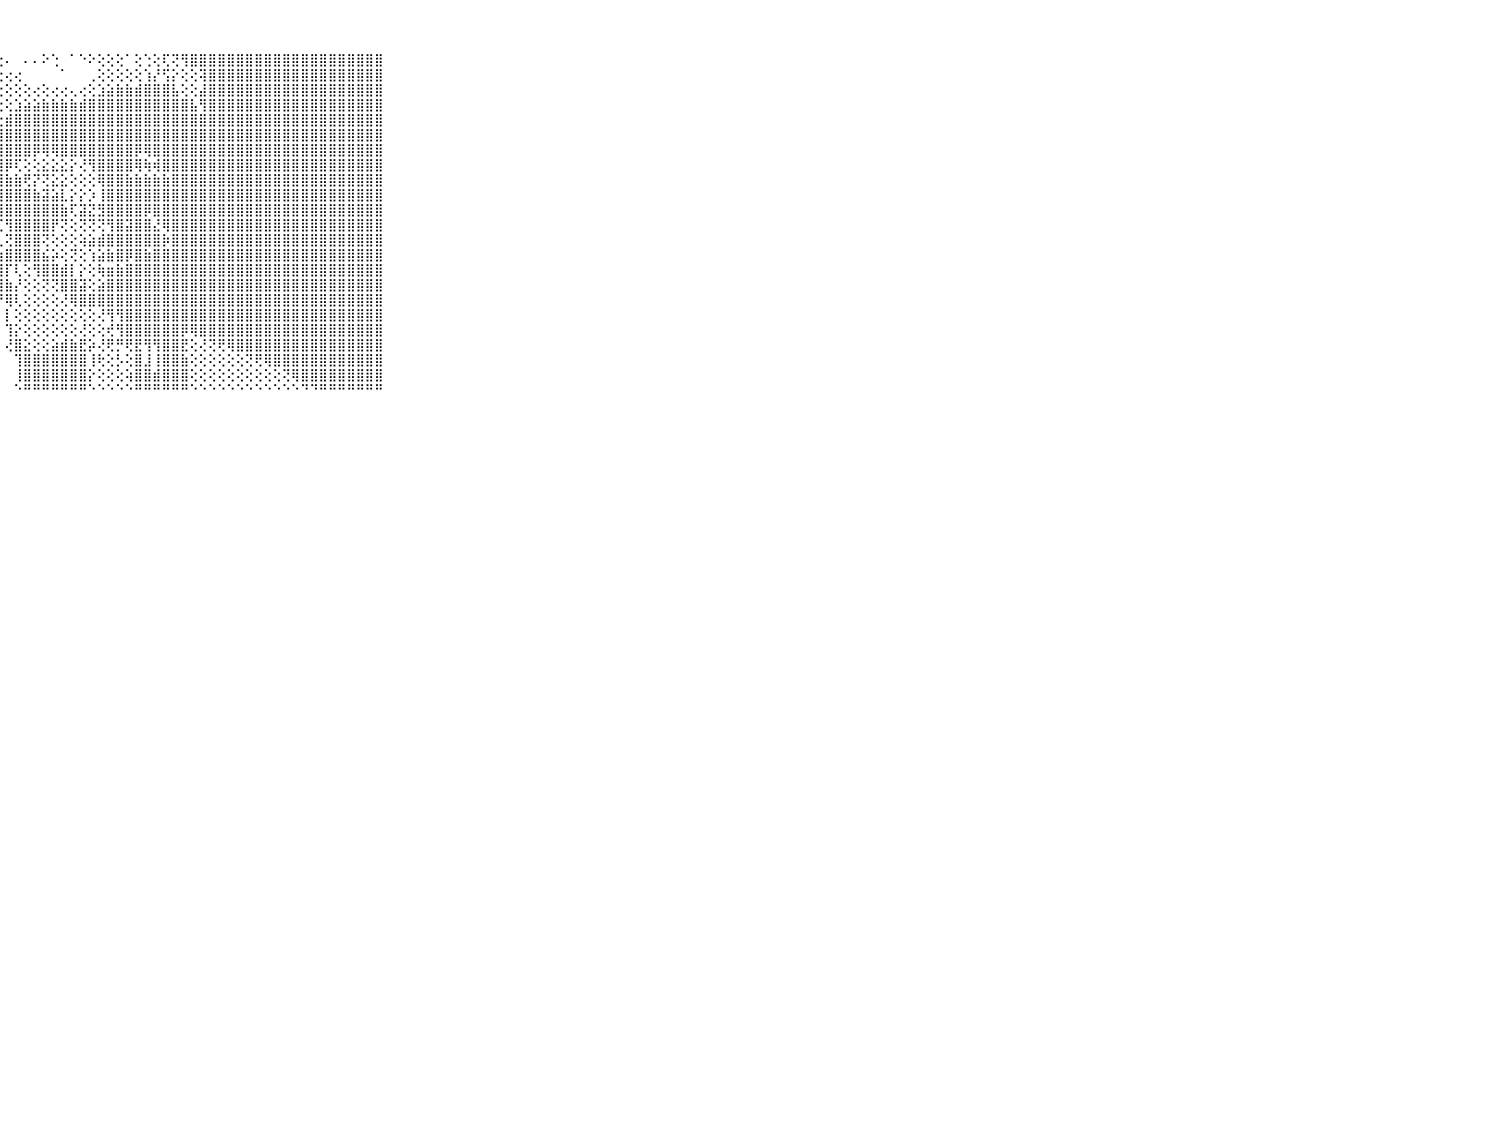

⠀⠀⠀⠀⠀⠀⠀⠀⠀⠀⠀⣿⣿⣿⣿⣿⣿⣿⣿⣿⣿⣿⣿⣿⣿⡿⢇⢕⠄⠀⠄⠄⠕⢑⠀⠁⠑⠕⢕⢕⢕⠁⢕⢑⢕⢏⢝⢻⣿⣿⣿⣿⣿⣿⣿⣿⣿⣿⣿⣿⣿⣿⣿⣿⣿⣿⣿⣿⣿⠀⠀⠀⠀⠀⠀⠀⠀⠀⠀⠀⠀
⠀⠀⠀⠀⠀⠀⠀⠀⠀⠀⠀⣿⣿⣿⣿⣿⣿⣿⣿⣿⣿⣿⢿⢯⢟⢕⢕⢕⢔⢔⠀⠀⠀⠀⠁⠀⠀⢀⢕⢕⢕⢕⢕⢱⡜⢫⡕⢕⢕⢽⣿⣿⣿⣿⣿⣿⣿⣿⣿⣿⣿⣿⣿⣿⣿⣿⣿⣿⣿⠀⠀⠀⠀⠀⠀⠀⠀⠀⠀⠀⠀
⠀⠀⠀⠀⠀⠀⠀⠀⠀⠀⠀⣿⣿⣿⣿⣿⣿⣿⣿⣿⣿⣿⣾⡕⢕⢕⢕⢕⢕⢕⢕⢔⢕⢔⢔⢄⢔⢕⣱⣵⣷⣷⣾⣿⣿⣿⣧⢕⢕⣼⣿⣿⣿⣿⣿⣿⣿⣿⣿⣿⣿⣿⣿⣿⣿⣿⣿⣿⣿⠀⠀⠀⠀⠀⠀⠀⠀⠀⠀⠀⠀
⠀⠀⠀⠀⠀⠀⠀⠀⠀⠀⠀⣿⣿⣿⣿⣿⣿⣿⣿⣿⣿⣿⣷⢷⢇⢕⢕⢕⢕⣱⣵⣵⣷⣷⣷⣷⣾⣿⣿⣿⣿⣿⣿⣿⣿⣿⣿⣿⣧⢻⣿⣿⣿⣿⣿⣿⣿⣿⣿⣿⣿⣿⣿⣿⣿⣿⣿⣿⣿⠀⠀⠀⠀⠀⠀⠀⠀⠀⠀⠀⠀
⠀⠀⠀⠀⠀⠀⠀⠀⠀⠀⠀⣿⣿⣿⣿⣿⣿⣿⣿⣿⣿⣿⣿⡇⢕⢕⢕⢕⣾⣿⣿⣿⣿⣿⣿⣿⣿⣿⣿⣿⣿⣿⣿⣿⣿⣿⣿⣿⣿⣿⣿⣿⣿⣿⣿⣿⣿⣿⣿⣿⣿⣿⣿⣿⣿⣿⣿⣿⣿⠀⠀⠀⠀⠀⠀⠀⠀⠀⠀⠀⠀
⠀⠀⠀⠀⠀⠀⠀⠀⠀⠀⠀⣿⣿⣿⣿⣿⣿⣿⣿⣿⣿⣿⣿⡇⢕⢕⢕⣿⣿⣿⣿⣿⣿⣿⣿⣿⣿⣿⣿⣿⣿⣿⣿⣿⣿⣿⣿⣿⣿⣿⣿⣿⣿⣿⣿⣿⣿⣿⣿⣿⣿⣿⣿⣿⣿⣿⣿⣿⣿⠀⠀⠀⠀⠀⠀⠀⠀⠀⠀⠀⠀
⠀⠀⠀⠀⠀⠀⠀⠀⠀⠀⠀⣿⣿⣿⣿⣿⣿⣿⣿⣿⣿⣿⣿⣿⢕⢕⢕⢿⣿⣿⣿⡿⢿⢿⣿⣿⣿⣿⣿⣿⣿⣿⡿⢿⣿⣿⣿⣿⣿⣿⣿⣿⣿⣿⣿⣿⣿⣿⣿⣿⣿⣿⣿⣿⣿⣿⣿⣿⣿⠀⠀⠀⠀⠀⠀⠀⠀⠀⠀⠀⠀
⠀⠀⠀⠀⠀⠀⠀⠀⠀⠀⠀⣿⣿⣿⣿⣿⣿⣿⣿⣿⣿⣿⣿⣿⢕⢕⢕⣿⡿⢏⢕⢕⣕⣕⣕⡕⢜⢻⣿⣿⣿⣿⢿⢷⢾⣿⣿⣿⣿⣿⣿⣿⣿⣿⣿⣿⣿⣿⣿⣿⣿⣿⣿⣿⣿⣿⣿⣿⣿⠀⠀⠀⠀⠀⠀⠀⠀⠀⠀⠀⠀
⠀⠀⠀⠀⠀⠀⠀⠀⠀⠀⠀⣿⣿⣿⣿⣿⣿⣿⣿⣿⣿⣿⣿⣿⡇⢕⢕⣿⣷⣷⢟⡝⢝⣕⣕⢕⢕⢕⢿⣿⣿⣷⣷⣷⣷⣷⣿⣿⣿⣿⣿⣿⣿⣿⣿⣿⣿⣿⣿⣿⣿⣿⣿⣿⣿⣿⣿⣿⣿⠀⠀⠀⠀⠀⠀⠀⠀⠀⠀⠀⠀
⠀⠀⠀⠀⠀⠀⠀⠀⠀⠀⠀⣿⣿⣿⣿⣿⣿⣿⣿⣿⣿⣿⣿⣟⡗⢕⢕⣿⣿⣿⣿⣷⣽⣵⣇⡕⡕⡱⢸⣿⣿⣿⣿⣿⣿⣿⣿⣿⣿⣿⣿⣿⣿⣿⣿⣿⣿⣿⣿⣿⣿⣿⣿⣿⣿⣿⣿⣿⣿⠀⠀⠀⠀⠀⠀⠀⠀⠀⠀⠀⠀
⠀⠀⠀⠀⠀⠀⠀⠀⠀⠀⠀⣿⣿⣿⣿⣿⣿⣿⣿⣿⣿⣿⣿⣿⣿⢕⢱⣿⣿⣿⣿⣿⣿⣿⣷⢏⣽⣝⣻⣿⣿⣿⣿⡿⣿⣿⣿⣿⣿⣿⣿⣿⣿⣿⣿⣿⣿⣿⣿⣿⣿⣿⣿⣿⣿⣿⣿⣿⣿⠀⠀⠀⠀⠀⠀⠀⠀⠀⠀⠀⠀
⠀⠀⠀⠀⠀⠀⠀⠀⠀⠀⠀⣿⣿⣿⣿⣿⣿⣿⣿⣿⣿⣿⣿⣿⣿⣷⡸⢏⢻⣿⣿⣿⣿⡟⢝⢕⢝⢝⢝⢻⣿⣽⣿⣿⣜⢿⣿⣿⣿⣿⣿⣿⣿⣿⣿⣿⣿⣿⣿⣿⣿⣿⣿⣿⣿⣿⣿⣿⣿⠀⠀⠀⠀⠀⠀⠀⠀⠀⠀⠀⠀
⠀⠀⠀⠀⠀⠀⠀⠀⠀⠀⠀⣿⣿⣿⣿⣿⣿⣿⣿⣿⣿⣿⣿⣿⣿⣿⣿⢇⢝⣿⣿⣿⢝⢕⢕⢕⢵⣵⣾⣿⣿⣿⣿⣿⣿⡷⣿⣿⣿⣿⣿⣿⣿⣿⣿⣿⣿⣿⣿⣿⣿⣿⣿⣿⣿⣿⣿⣿⣿⠀⠀⠀⠀⠀⠀⠀⠀⠀⠀⠀⠀
⠀⠀⠀⠀⠀⠀⠀⠀⠀⠀⠀⣿⣿⣿⣿⣿⣿⣿⣿⣿⣿⣿⣿⣿⣿⣿⣿⣷⣿⣿⣿⣿⣮⡵⢕⢝⢕⢱⣵⣷⣿⡿⣿⣷⣿⣿⣿⣿⣿⣿⣿⣿⣿⣿⣿⣿⣿⣿⣿⣿⣿⣿⣿⣿⣿⣿⣿⣿⣿⠀⠀⠀⠀⠀⠀⠀⠀⠀⠀⠀⠀
⠀⠀⠀⠀⠀⠀⠀⠀⠀⠀⠀⣿⣿⣿⣿⣿⣿⣿⣿⣿⣿⣿⣿⣿⣿⣿⣿⣿⡏⢇⢕⢻⣿⣿⣾⡇⡕⢕⢷⣶⣷⣿⣿⣿⣿⣿⣿⣿⣿⣿⣿⣿⣿⣿⣿⣿⣿⣿⣿⣿⣿⣿⣿⣿⣿⣿⣿⣿⣿⠀⠀⠀⠀⠀⠀⠀⠀⠀⠀⠀⠀
⠀⠀⠀⠀⠀⠀⠀⠀⠀⠀⠀⣿⣿⣿⣿⣿⣿⣿⣿⣿⣿⣿⣿⣿⣿⣿⢏⢻⣷⡜⢕⢕⢝⢝⣿⣿⣽⢕⣵⣿⣿⣿⣿⣿⣿⣿⣿⣿⣿⣿⣿⣿⣿⣿⣿⣿⣿⣿⣿⣿⣿⣿⣿⣿⣿⣿⣿⣿⣿⠀⠀⠀⠀⠀⠀⠀⠀⠀⠀⠀⠀
⠀⠀⠀⠀⠀⠀⠀⠀⠀⠀⠀⣿⣿⣿⣿⣿⣿⣿⣿⣿⣿⣿⣿⣿⢟⢕⢕⠜⢿⢇⢕⢕⢕⢕⢜⢿⣿⣿⣿⣿⣿⣿⣿⣿⣿⣿⣿⣿⣿⣿⣿⣿⣿⣿⣿⣿⣿⣿⣿⣿⣿⣿⣿⣿⣿⣿⣿⣿⣿⠀⠀⠀⠀⠀⠀⠀⠀⠀⠀⠀⠀
⠀⠀⠀⠀⠀⠀⠀⠀⠀⠀⠀⣿⣿⣿⣿⣿⣿⣿⣿⣿⡿⢟⢏⠕⠁⠀⠀⠀⡇⢕⢕⢕⢕⢕⢕⢕⢕⢕⢜⢻⢻⣿⣿⣿⣿⣿⣿⣿⣿⣿⣿⣿⣿⣿⣿⣿⣿⣿⣿⣿⣿⣿⣿⣿⣿⣿⣿⣿⣿⠀⠀⠀⠀⠀⠀⠀⠀⠀⠀⠀⠀
⠀⠀⠀⠀⠀⠀⠀⠀⠀⠀⠀⣿⣿⣿⣿⢿⢟⢏⠝⠑⠑⠁⠀⠀⠀⠀⠀⠀⢹⡕⢕⢕⢕⢕⢕⢕⢜⢕⢕⢞⢻⣿⣿⣿⣿⣿⣿⡿⢿⣿⣿⣿⣿⣿⣿⣿⣿⣿⣿⣿⣿⣿⣿⣿⣿⣿⣿⣿⣿⠀⠀⠀⠀⠀⠀⠀⠀⠀⠀⠀⠀
⠀⠀⠀⠀⠀⠀⠀⠀⠀⠀⠀⢟⢏⠕⠑⠑⠀⠀⠀⠀⠀⠀⠀⠀⠀⠀⠀⠀⢜⣿⣕⢕⢕⣵⣾⣷⣟⡵⢜⢟⡛⢟⣟⢻⢻⣿⣿⣟⢕⢜⢝⢟⢿⣿⣿⣿⣿⣿⣿⣿⣿⣿⣿⣿⣿⣿⣿⣿⣿⠀⠀⠀⠀⠀⠀⠀⠀⠀⠀⠀⠀
⠀⠀⠀⠀⠀⠀⠀⠀⠀⠀⠀⠀⠀⠀⠀⠀⠀⠀⠀⠀⠀⠀⠀⠀⠀⠀⠀⠀⠀⢹⣿⣿⣿⣿⣿⣿⣿⢸⢗⢕⡣⢕⣿⣸⢸⣿⣿⣷⢕⢕⢕⢕⢕⢕⢝⢟⢿⣿⣿⣿⣿⣿⣿⣿⣿⣿⣿⣿⣿⠀⠀⠀⠀⠀⠀⠀⠀⠀⠀⠀⠀
⠀⠀⠀⠀⠀⠀⠀⠀⠀⠀⠀⠀⠀⠀⠀⠀⠀⠀⠀⠀⠀⢀⢀⢄⢀⠀⠀⠀⠀⢸⣿⣿⣿⣿⣿⣿⣿⡕⢕⢕⢕⢵⣿⣿⣾⣿⣿⣿⢕⢕⢕⢕⢕⢕⢕⢕⢕⢕⢝⢿⣿⣿⣿⣿⣿⣿⣿⣿⣿⠀⠀⠀⠀⠀⠀⠀⠀⠀⠀⠀⠀
⠀⠀⠀⠀⠀⠀⠀⠀⠀⠀⠀⠀⠀⠐⠐⠑⠐⠐⠐⠑⠀⠑⠑⠑⠑⠀⠀⠀⠀⠑⠛⠛⠛⠛⠛⠛⠛⠑⠑⠑⠑⠑⠛⠛⠛⠛⠛⠛⠑⠑⠑⠑⠑⠑⠑⠑⠑⠑⠑⠑⠙⠙⠛⠛⠛⠛⠛⠛⠛⠀⠀⠀⠀⠀⠀⠀⠀⠀⠀⠀⠀